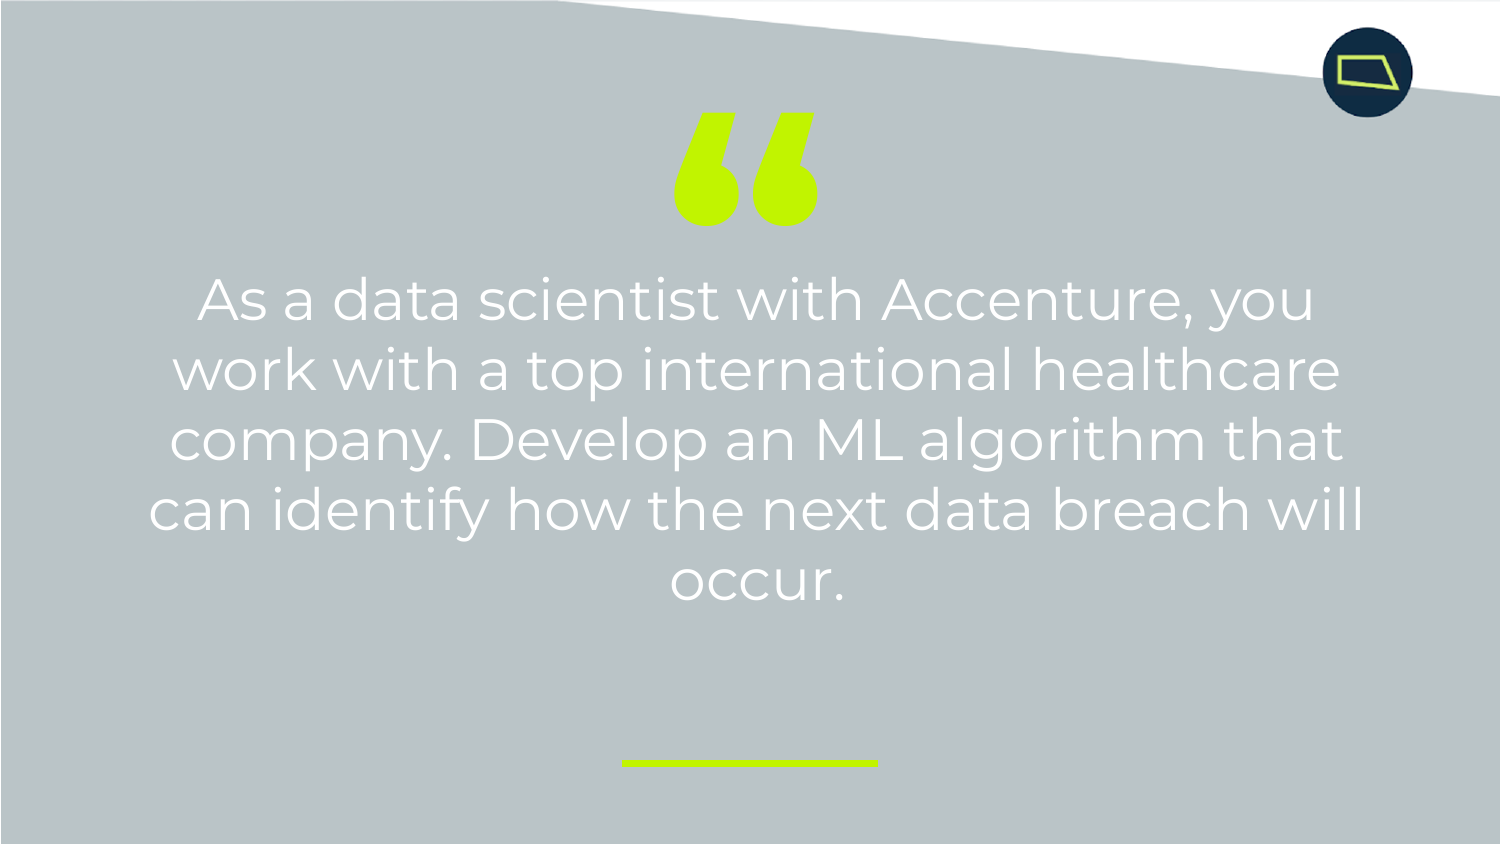

“
As a data scientist with Accenture, you work with a top international healthcare company. Develop an ML algorithm that can identify how the next data breach will occur.